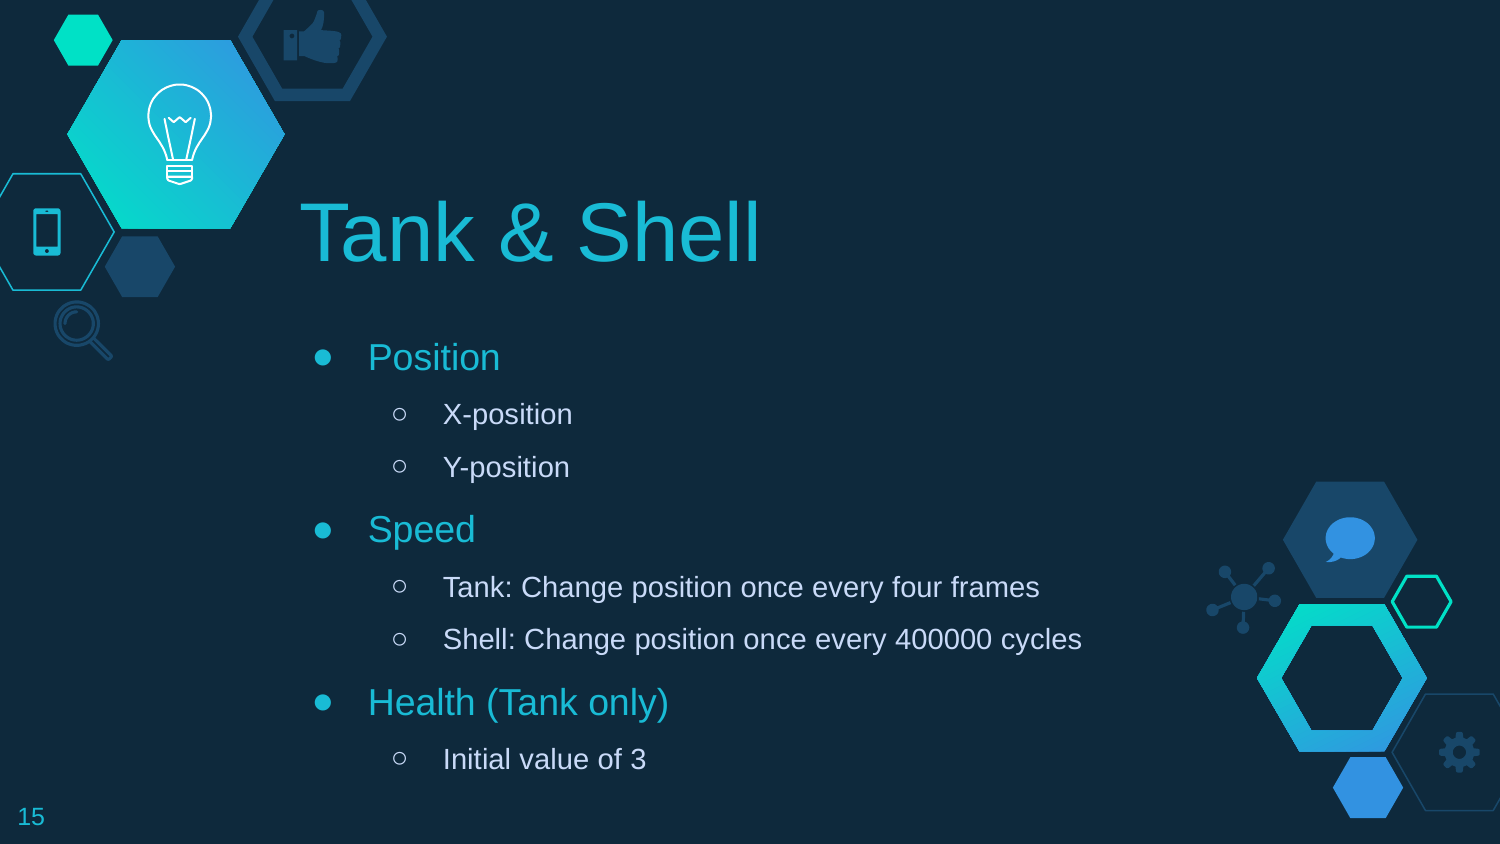

# Tank & Shell
Position
X-position
Y-position
Speed
Tank: Change position once every four frames
Shell: Change position once every 400000 cycles
Health (Tank only)
Initial value of 3

15